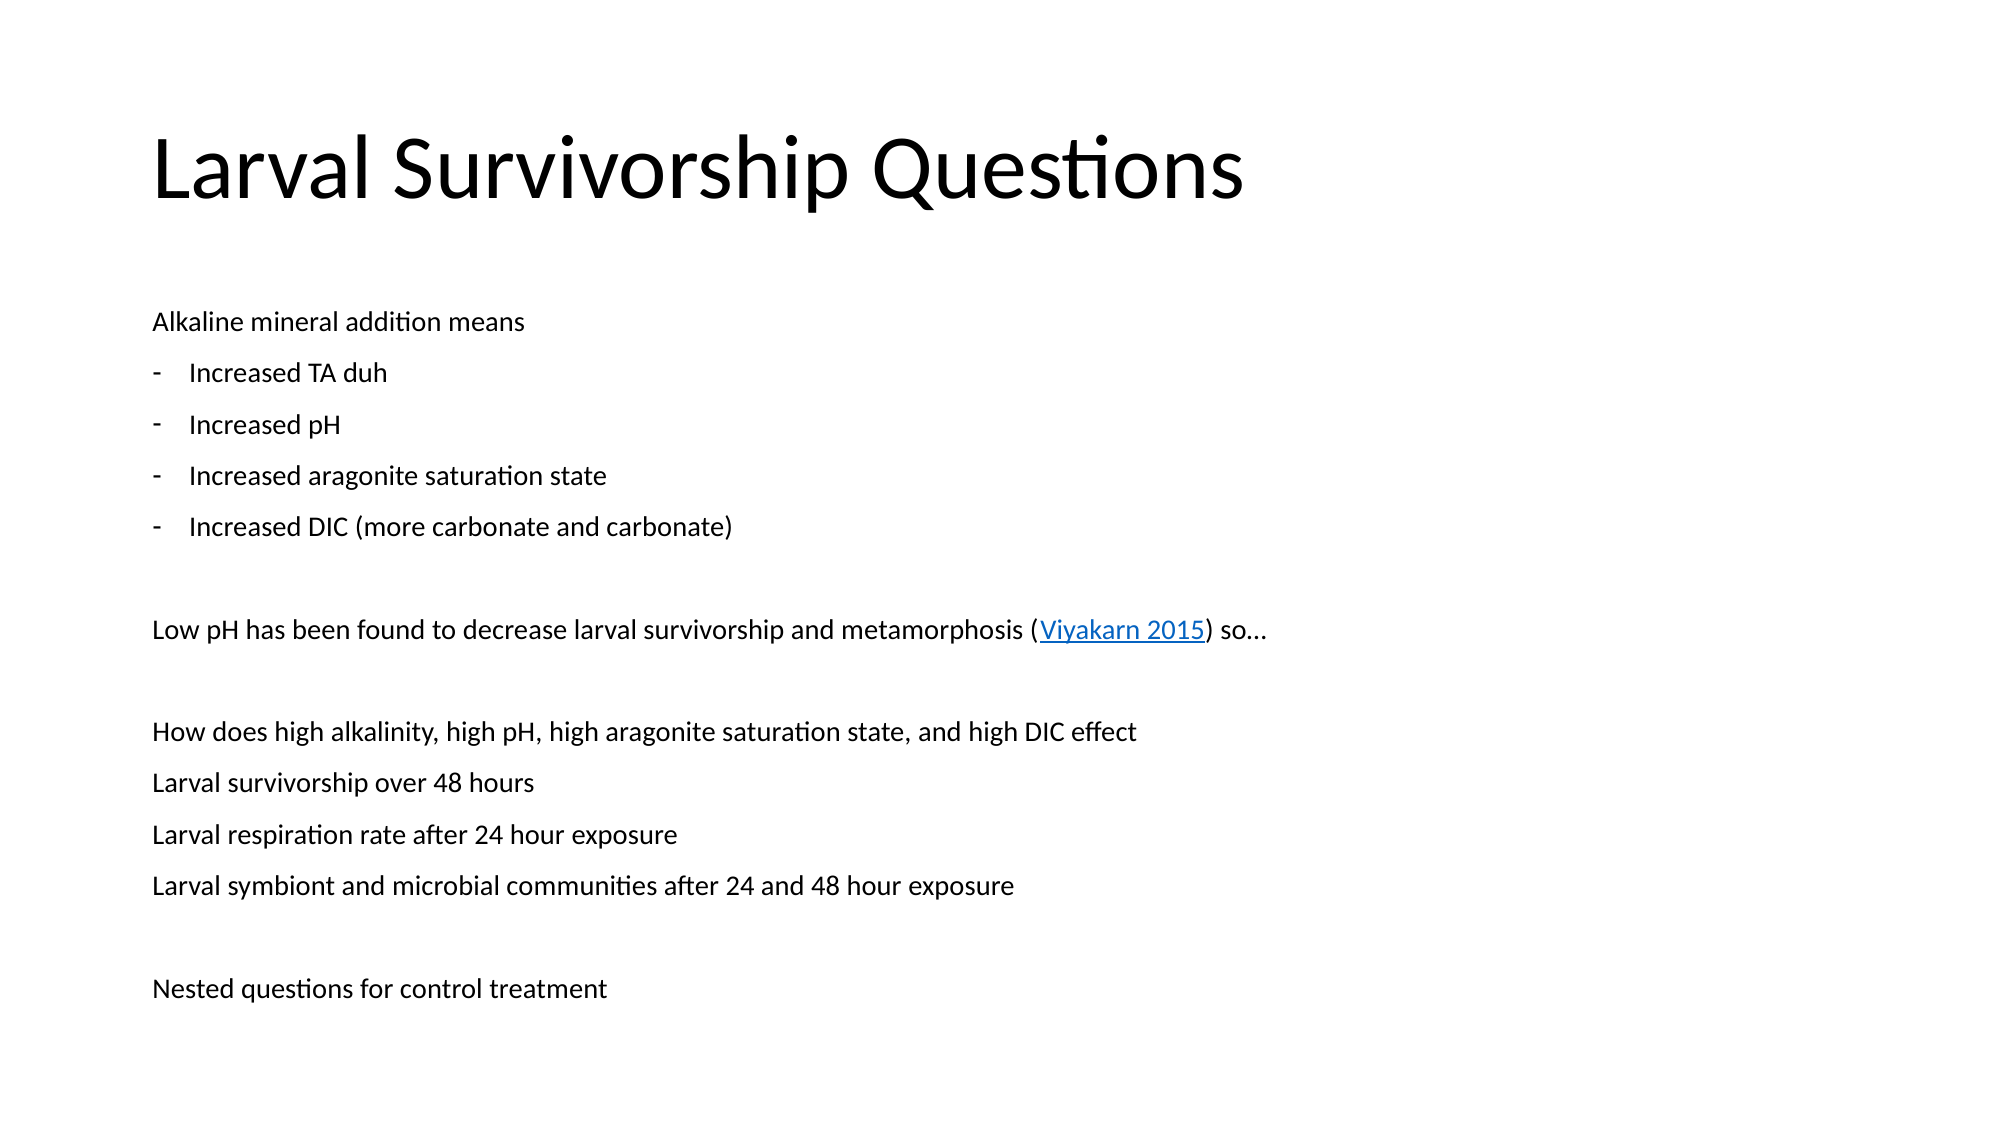

# Larval Survivorship Questions
Alkaline mineral addition means
Increased TA duh
Increased pH
Increased aragonite saturation state
Increased DIC (more carbonate and carbonate)

Low pH has been found to decrease larval survivorship and metamorphosis (Viyakarn 2015) so…

How does high alkalinity, high pH, high aragonite saturation state, and high DIC effect
Larval survivorship over 48 hours
Larval respiration rate after 24 hour exposure
Larval symbiont and microbial communities after 24 and 48 hour exposure

Nested questions for control treatment